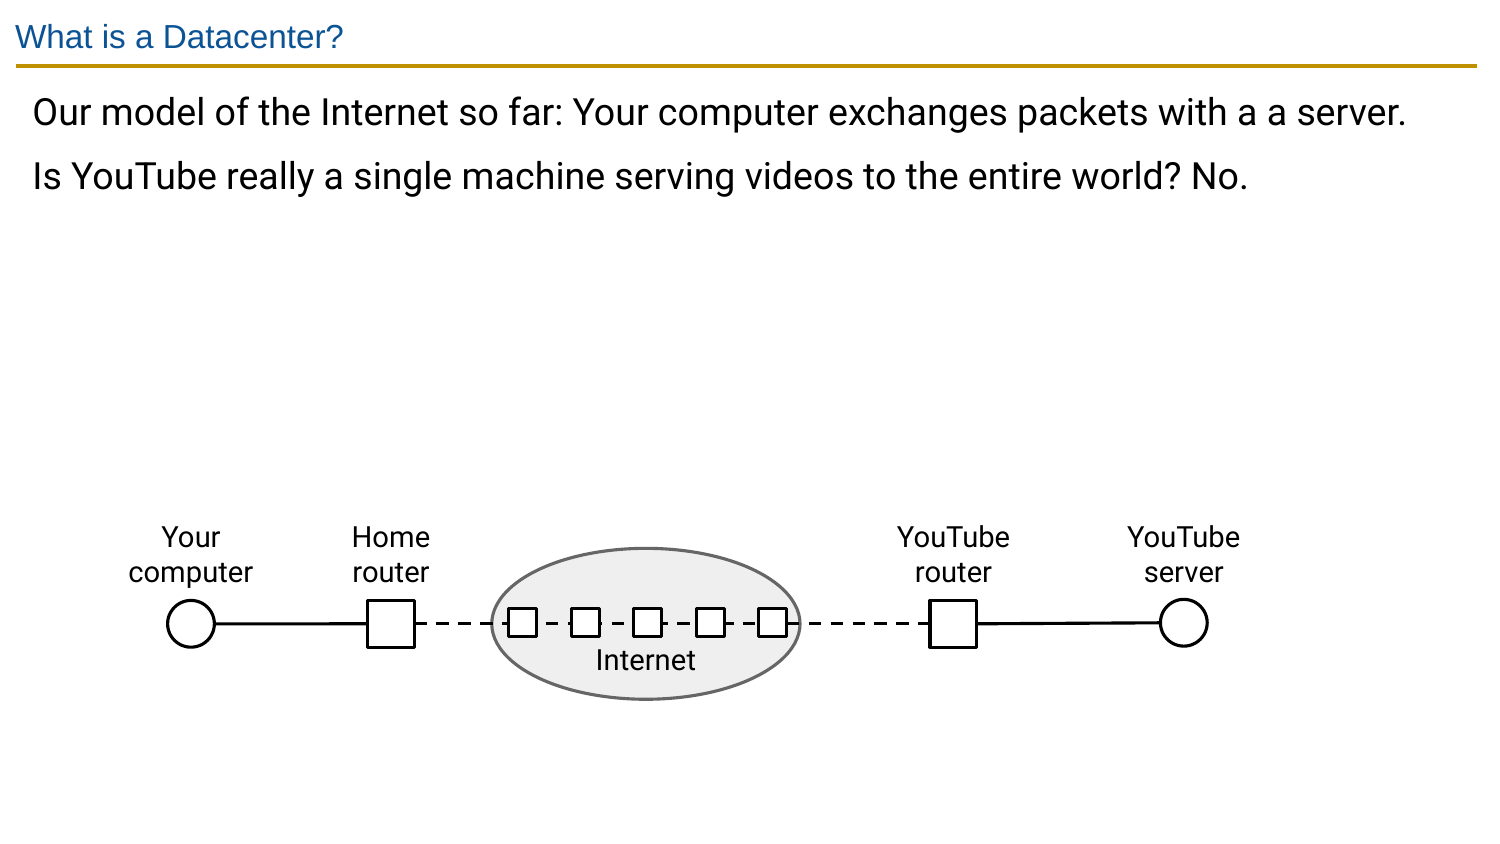

# What is a Datacenter?
Our model of the Internet so far: Your computer exchanges packets with a a server.
Is YouTube really a single machine serving videos to the entire world? No.
Your computer
Home router
YouTube router
YouTube server

Internet